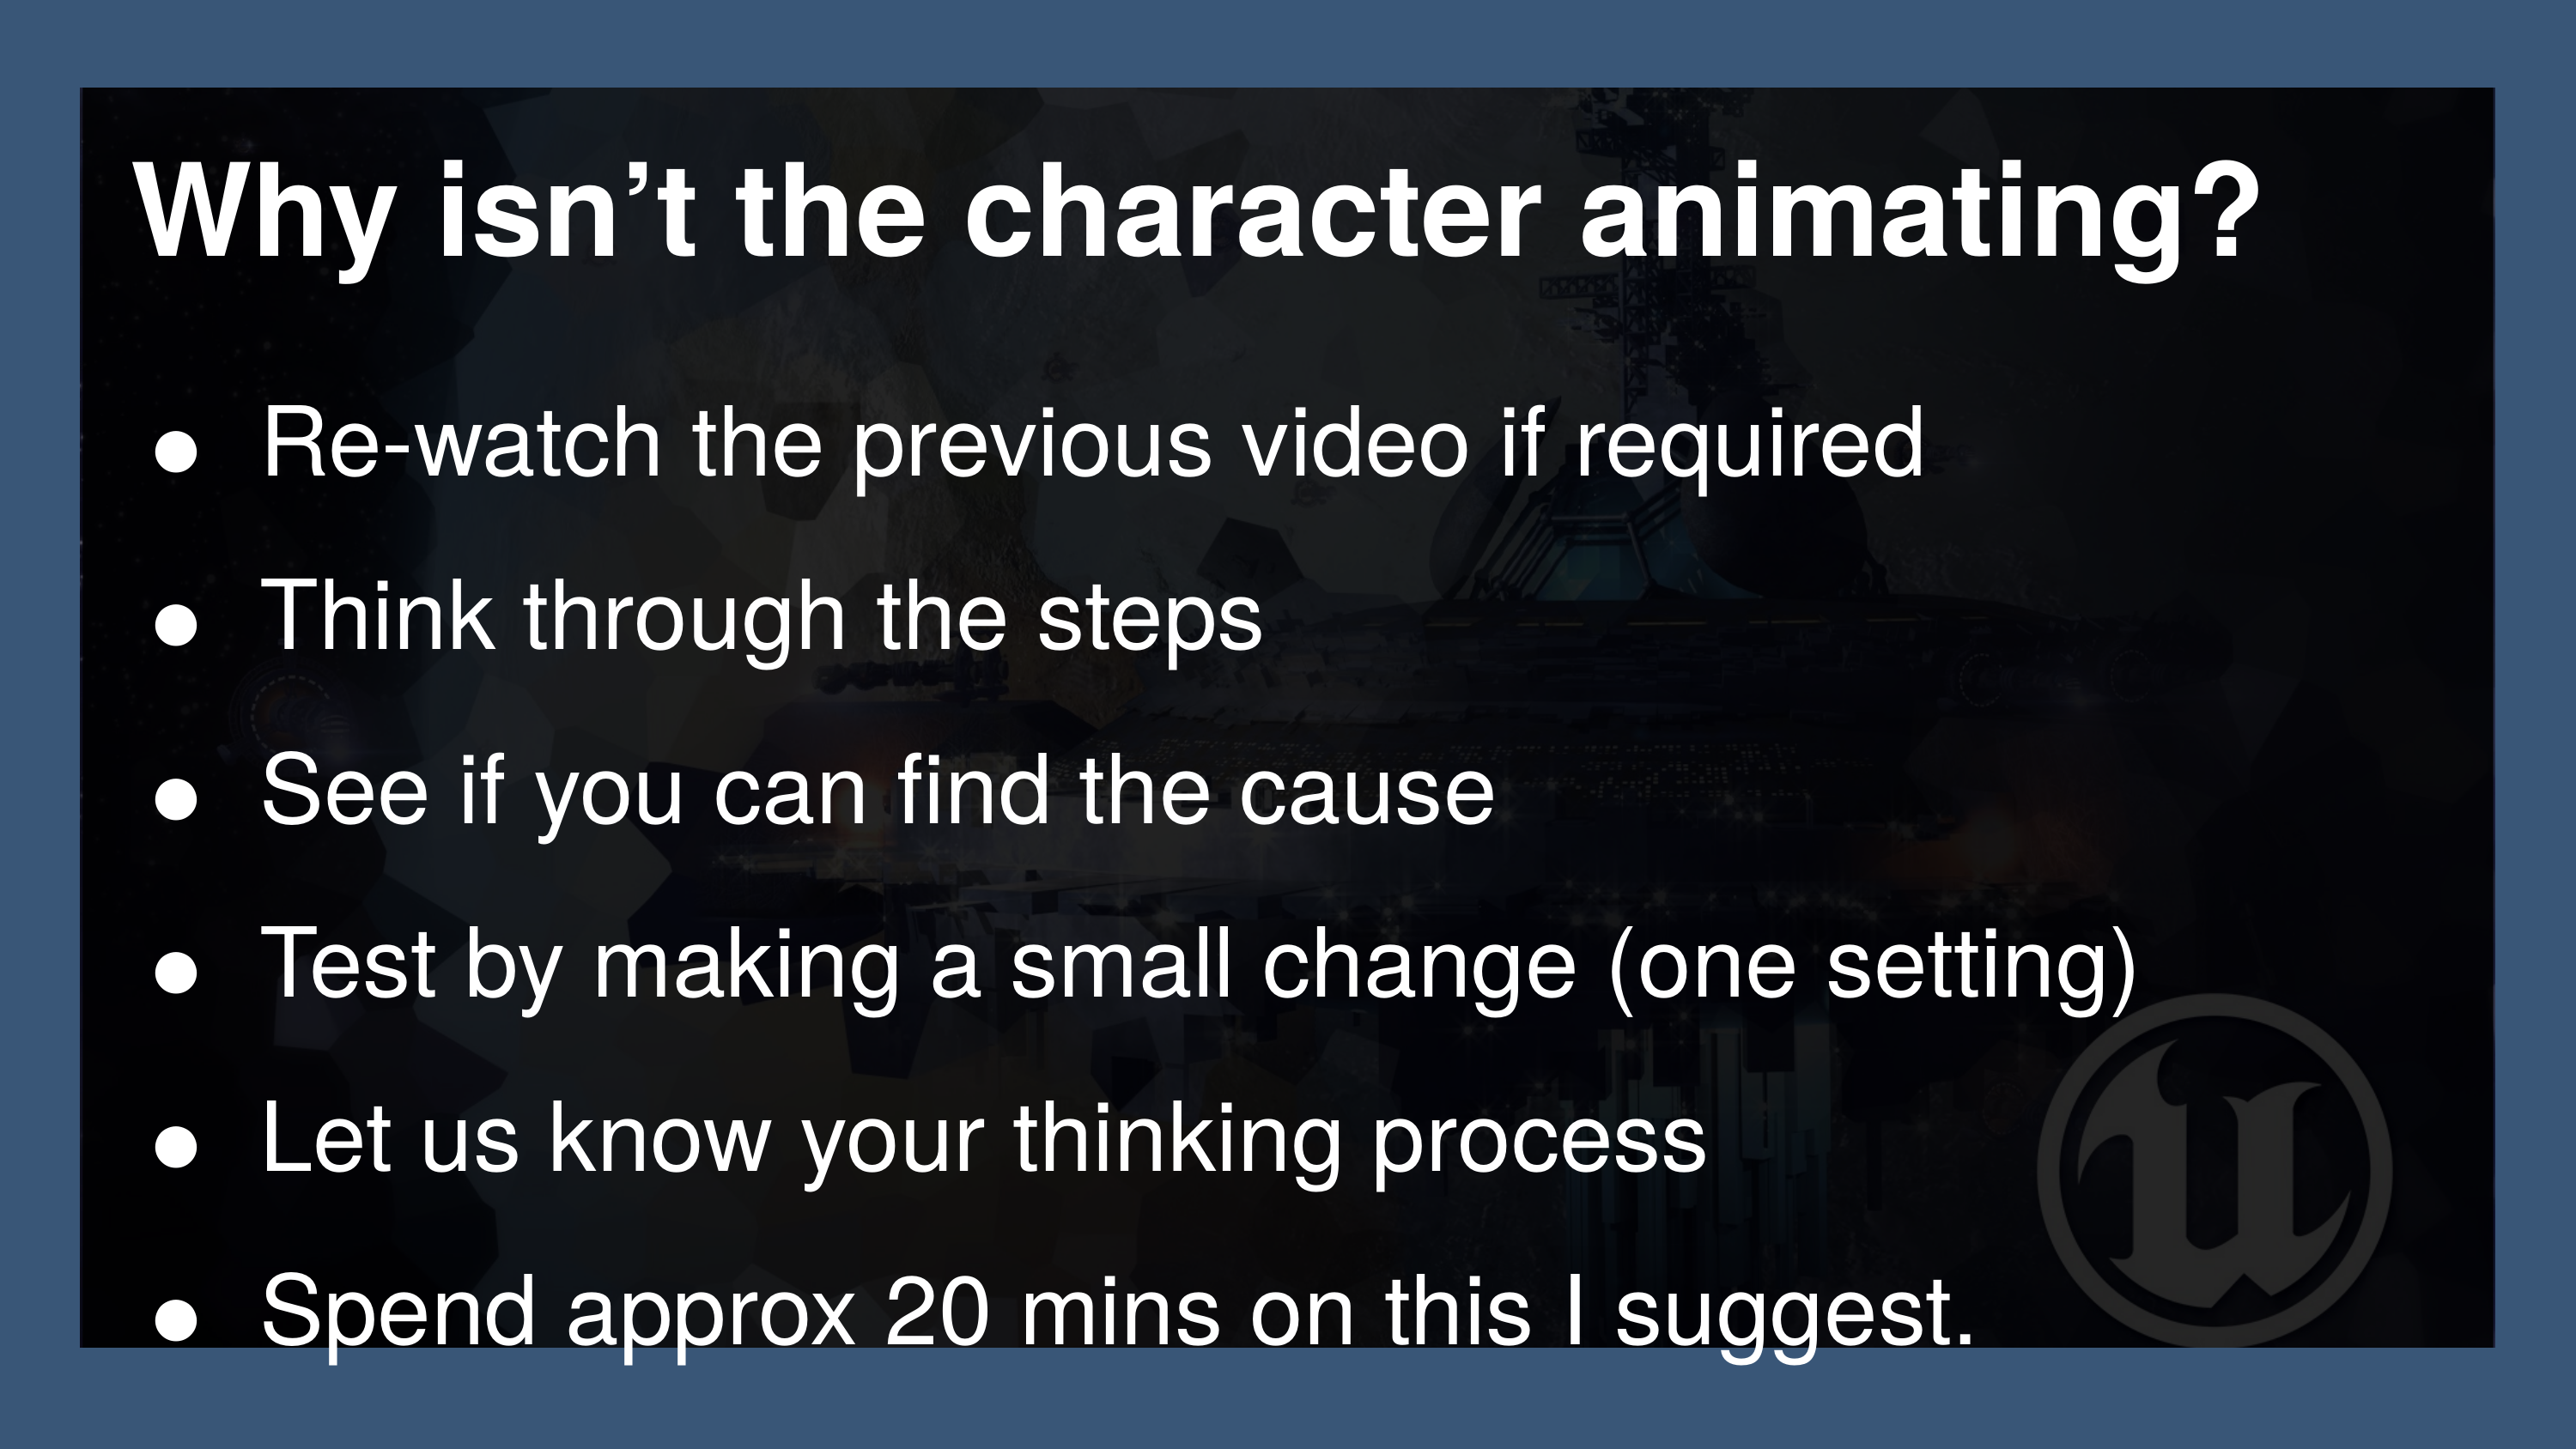

Why isn’t the character animating?
Re-watch the previous video if required
Think through the steps
See if you can find the cause
Test by making a small change (one setting)
Let us know your thinking process
Spend approx 20 mins on this I suggest.